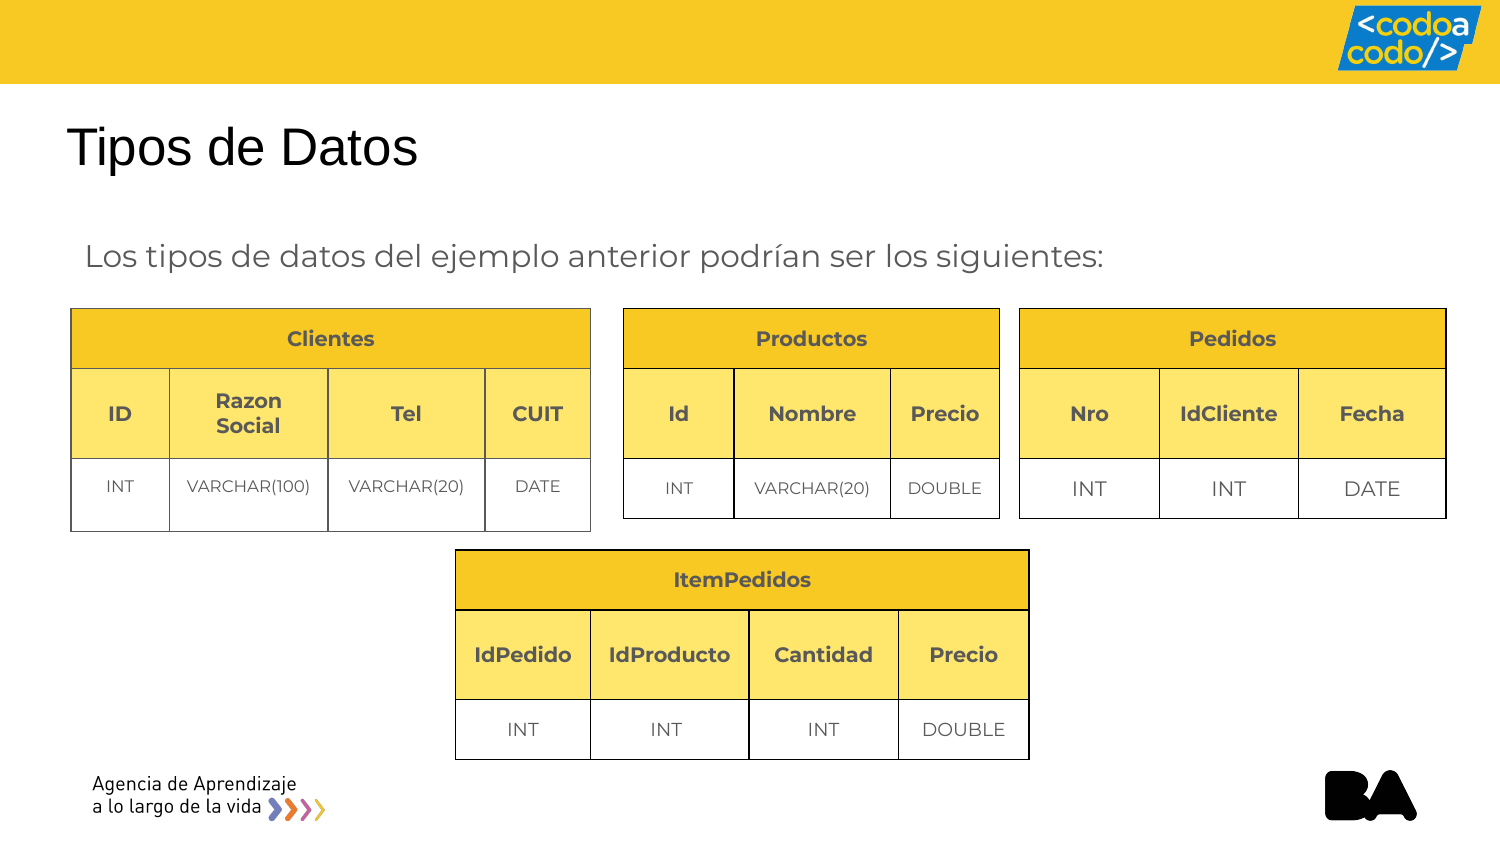

# Tipos de Datos
Los tipos de datos del ejemplo anterior podrían ser los siguientes:
| Clientes |  |  |  |
| --- | --- | --- | --- |
| ID | Razon Social | Tel | CUIT |
| INT | VARCHAR(100) | VARCHAR(20) | DATE |
| Pedidos |  |  |
| --- | --- | --- |
| Nro | IdCliente | Fecha |
| INT | INT | DATE |
| Productos |  |  |
| --- | --- | --- |
| Id | Nombre | Precio |
| INT | VARCHAR(20) | DOUBLE |
| ItemPedidos |  |  |  |
| --- | --- | --- | --- |
| IdPedido | IdProducto | Cantidad | Precio |
| INT | INT | INT | DOUBLE |